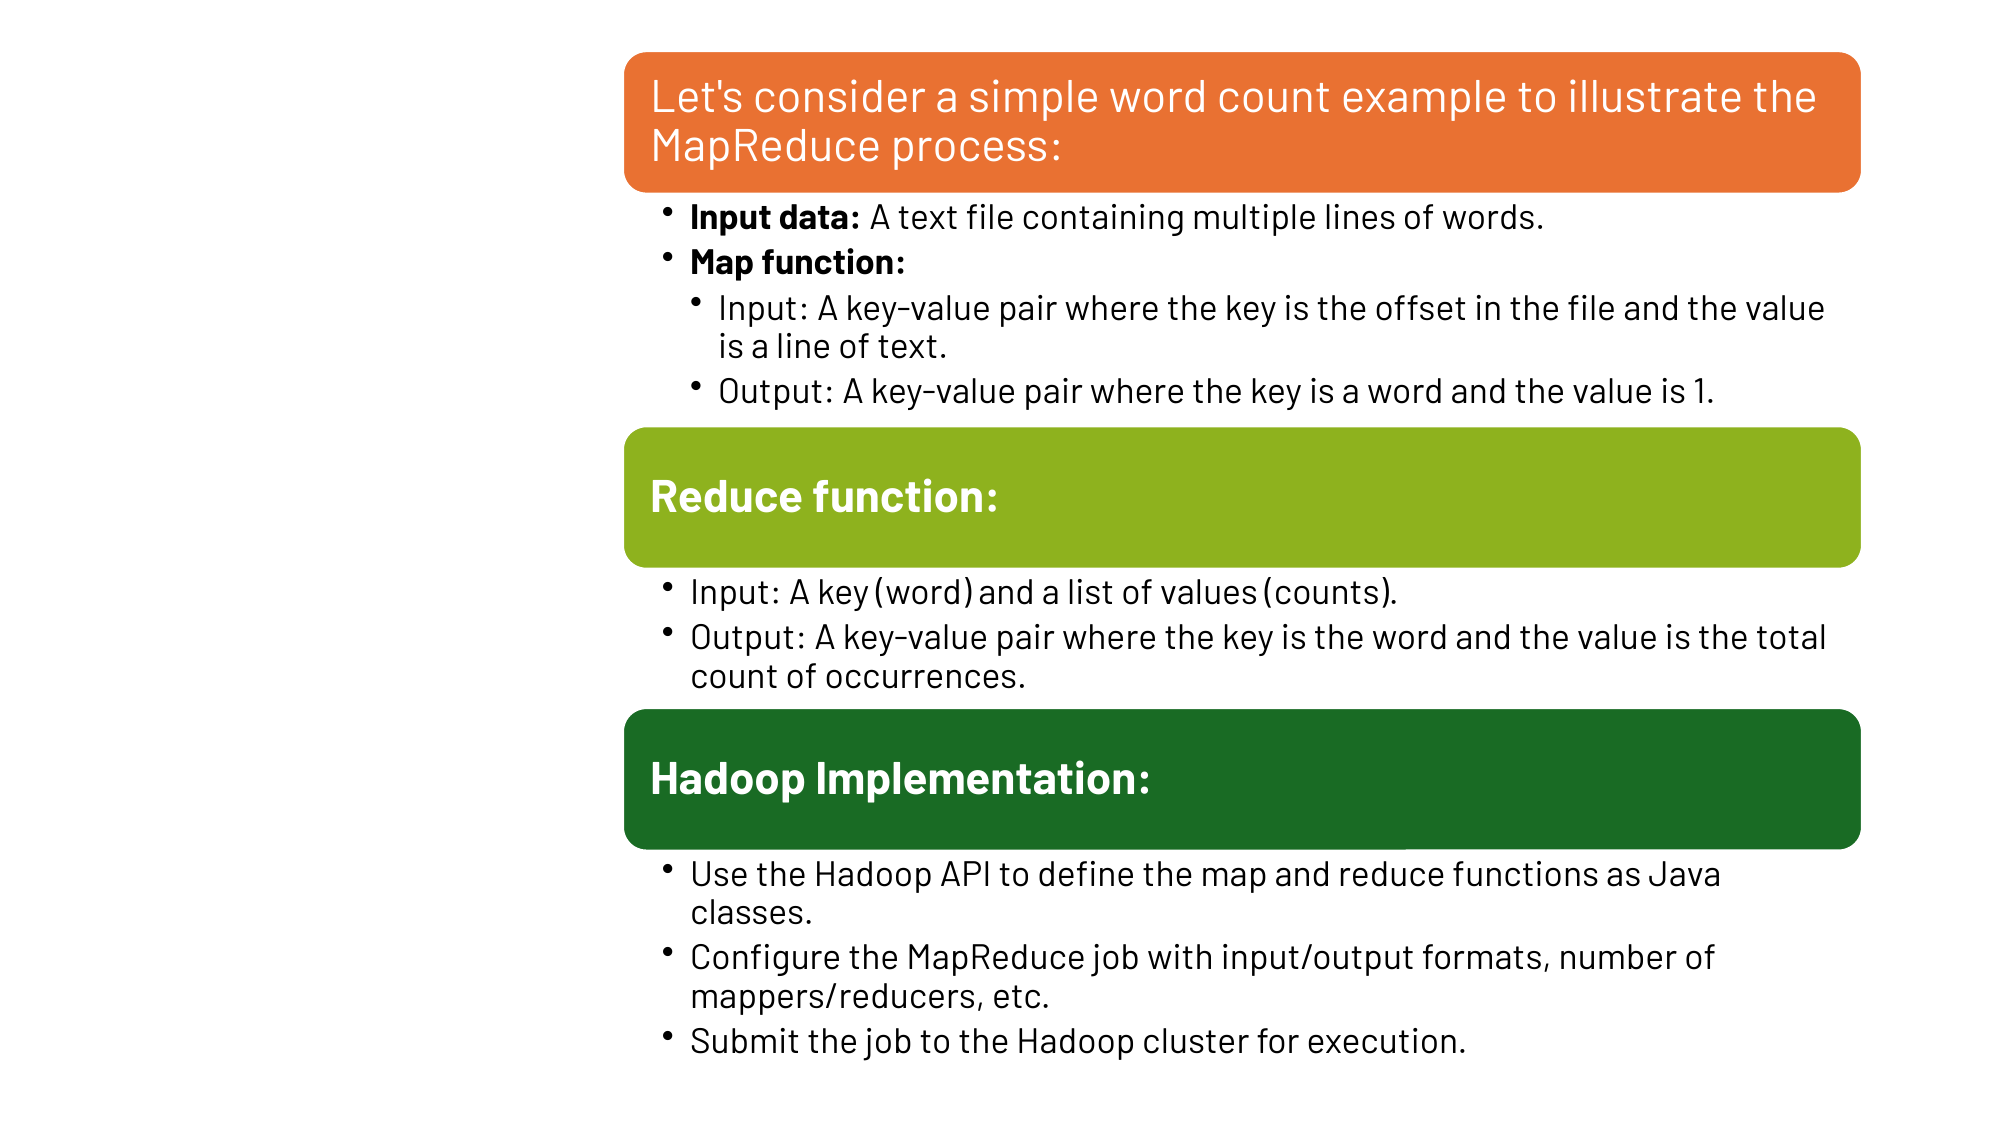

Let's consider a simple word count example to illustrate the MapReduce process:
Input data: A text file containing multiple lines of words.
Map function:
Input: A key-value pair where the key is the offset in the file and the value is a line of text.
Output: A key-value pair where the key is a word and the value is 1.
Reduce function:
Input: A key (word) and a list of values (counts).
Output: A key-value pair where the key is the word and the value is the total count of occurrences.
Hadoop Implementation:
Use the Hadoop API to define the map and reduce functions as Java classes.
Configure the MapReduce job with input/output formats, number of mappers/reducers, etc.
Submit the job to the Hadoop cluster for execution.
# Implementation Example: Word Count